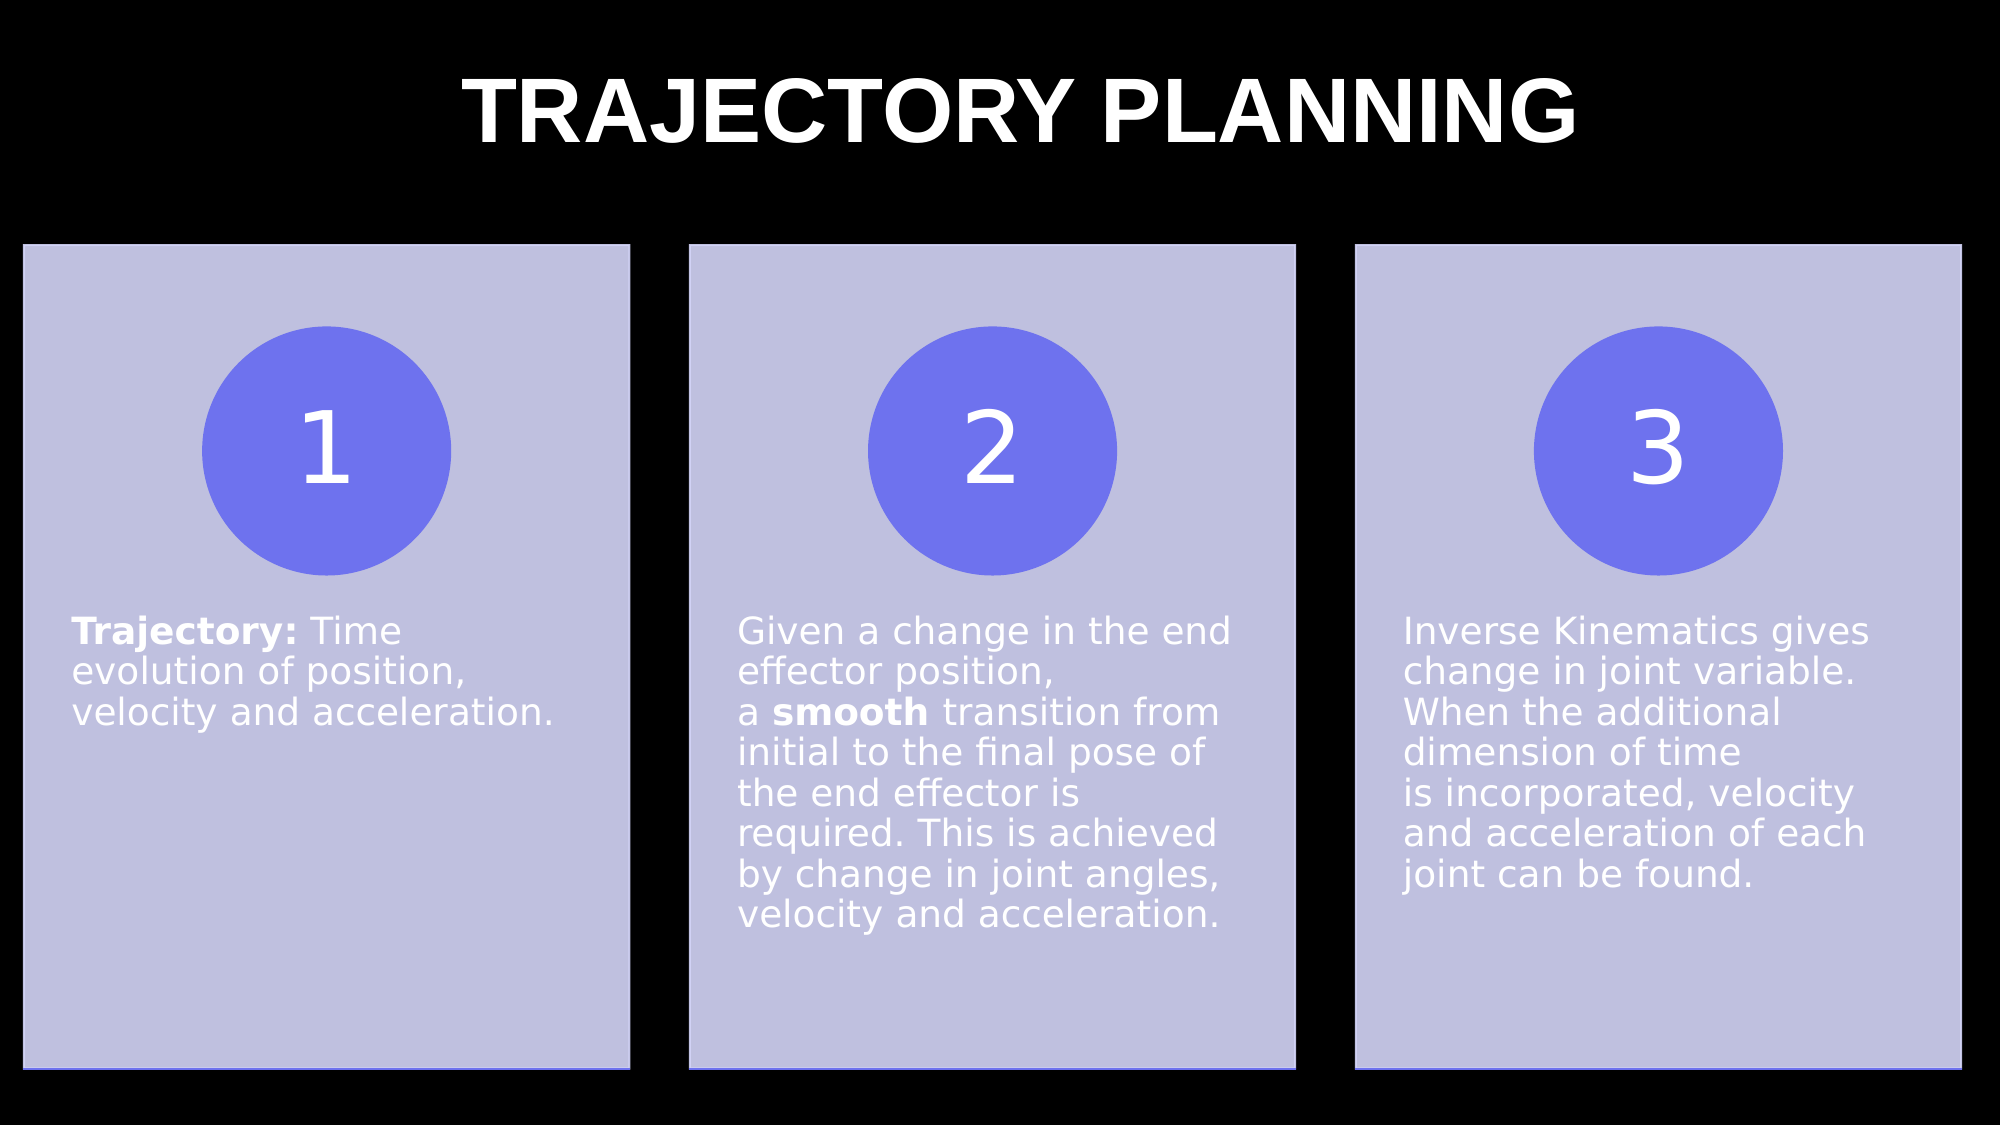

# TRAJECTORY PLANNING

Trajectory: Time evolution of position, velocity and acceleration.
1
Given a change in the end effector position, a smooth transition from initial to the final pose of the end effector is required. This is achieved by change in joint angles, velocity and acceleration.
2
Inverse Kinematics gives change in joint variable. When the additional dimension of time is incorporated, velocity and acceleration of each joint can be found.
3